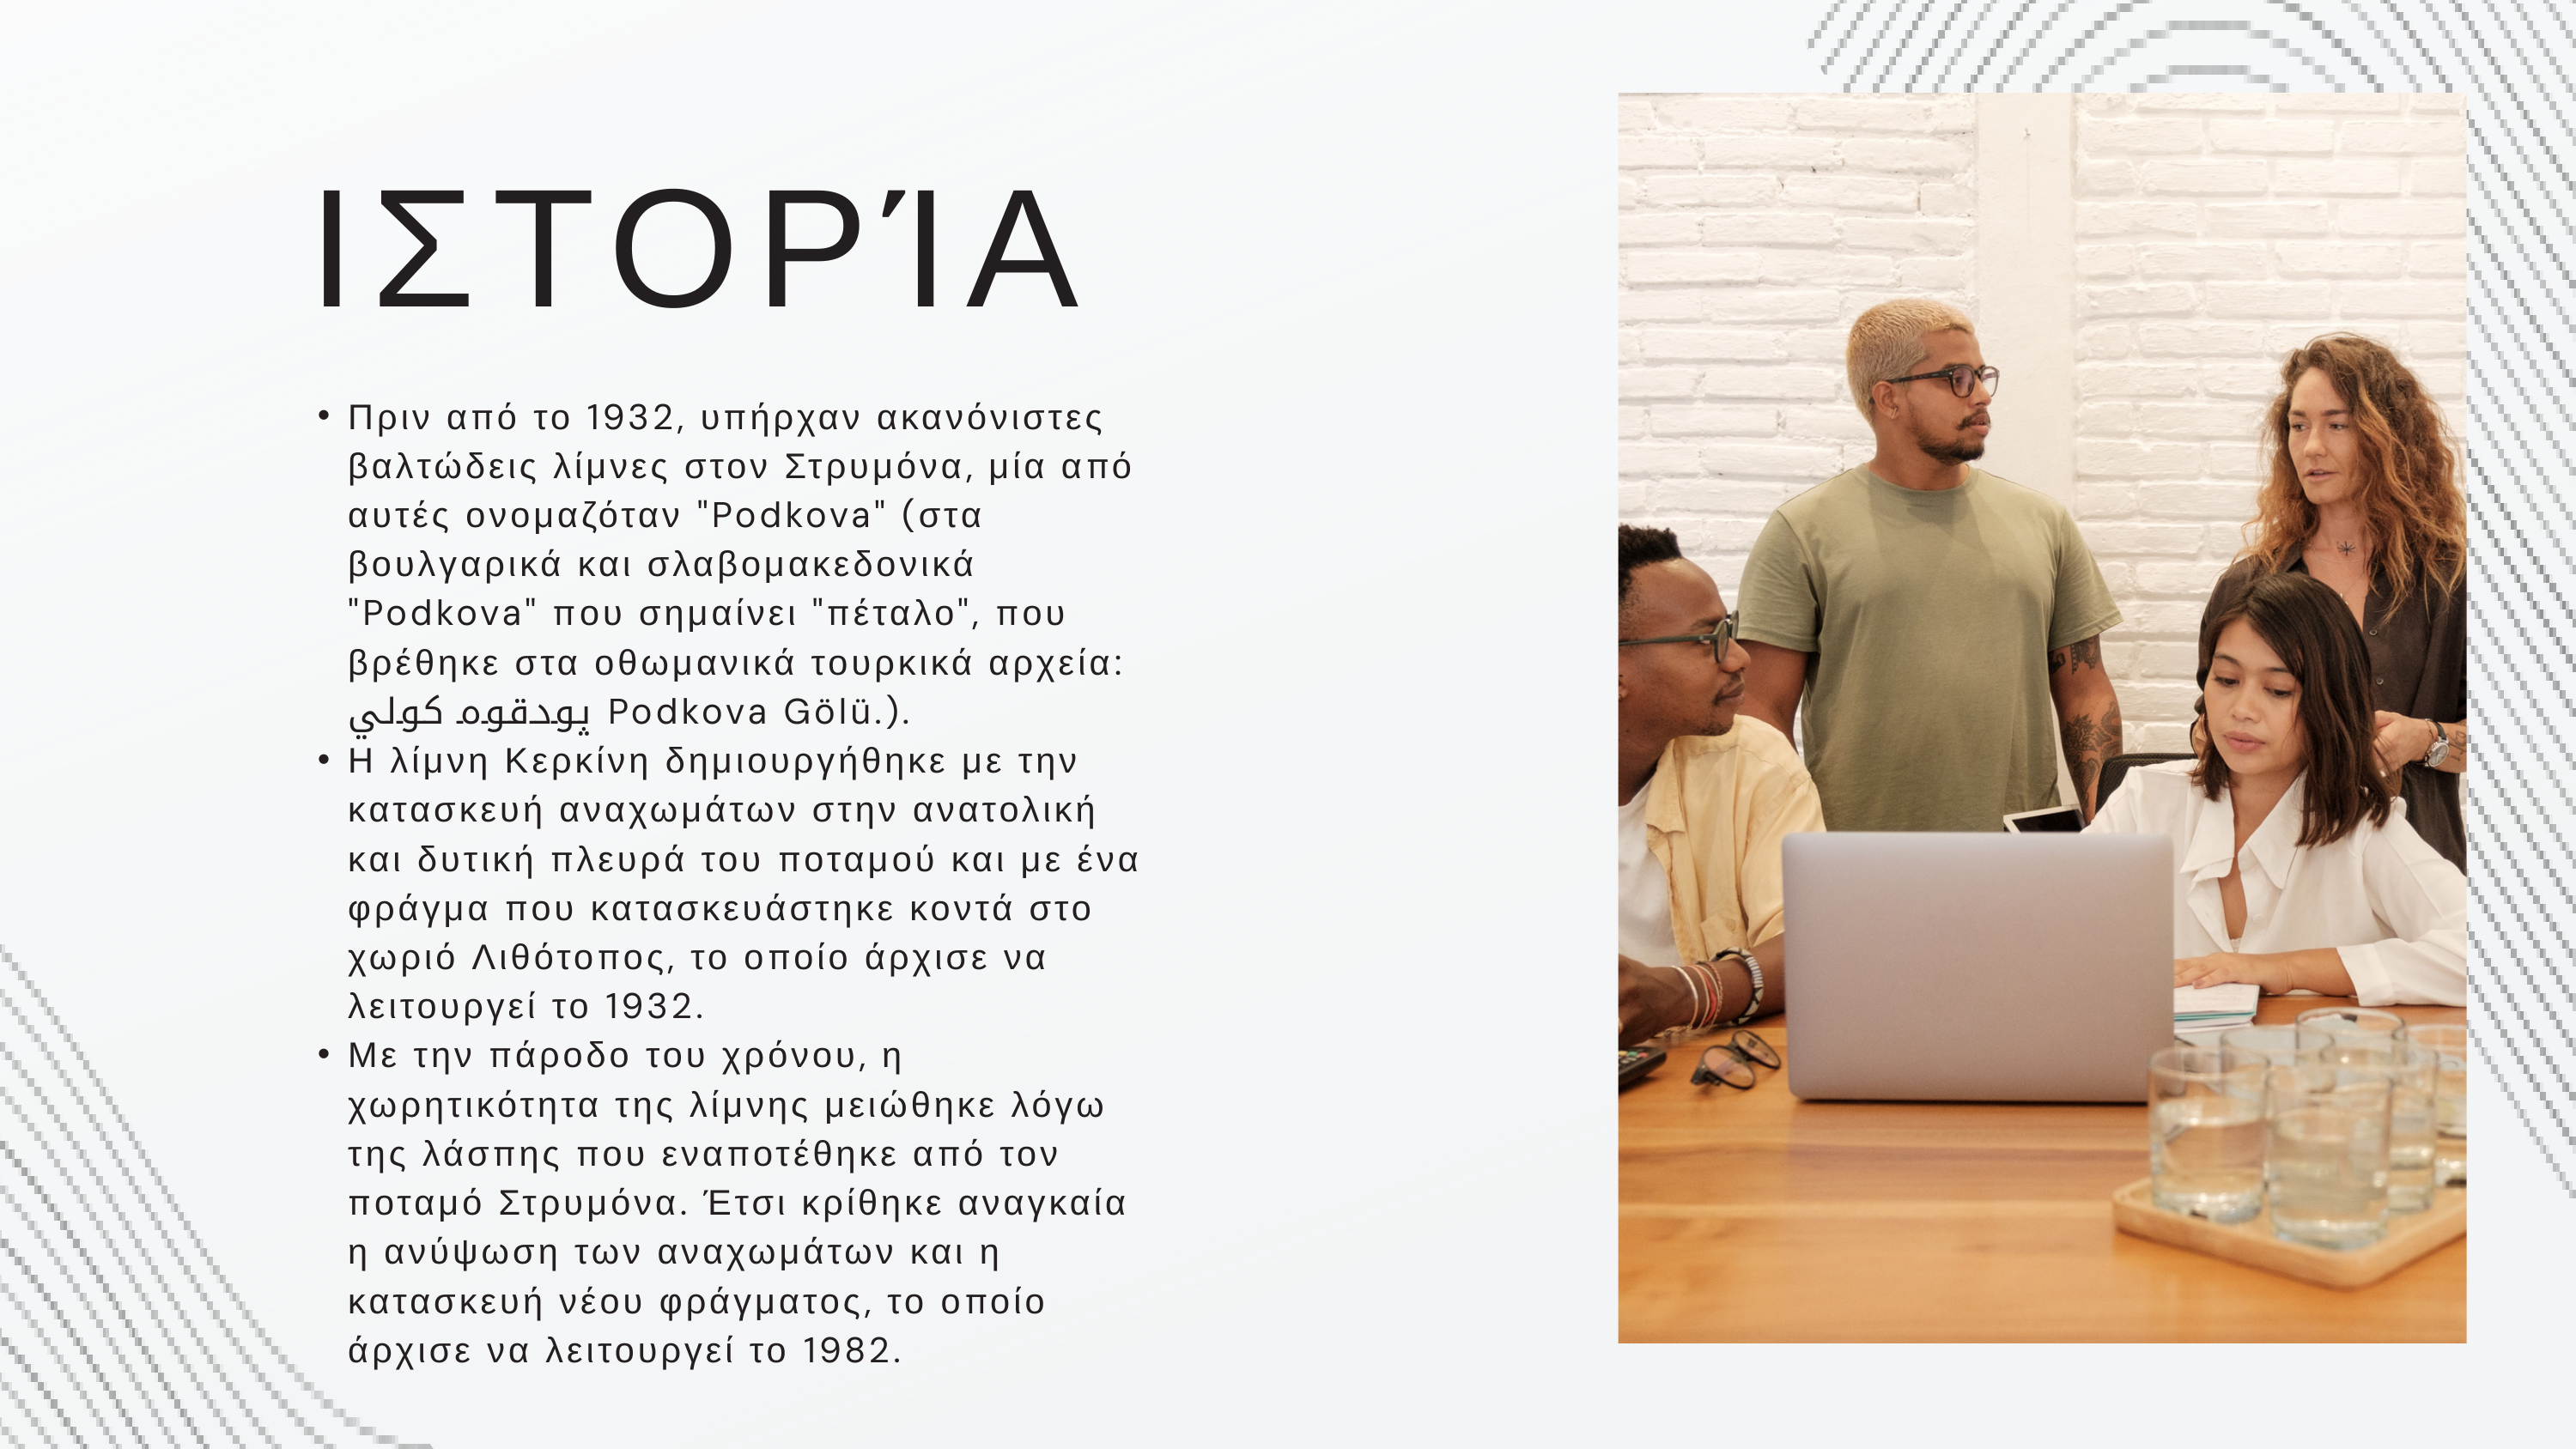

ΙΣΤΟΡΊΑ
Πριν από το 1932, υπήρχαν ακανόνιστες βαλτώδεις λίμνες στον Στρυμόνα, μία από αυτές ονομαζόταν "Podkova" (στα βουλγαρικά και σλαβομακεδονικά "Podkova" που σημαίνει "πέταλο", που βρέθηκε στα οθωμανικά τουρκικά αρχεία: ݒودقوه كولي Podkova Gölü.).
Η λίμνη Κερκίνη δημιουργήθηκε με την κατασκευή αναχωμάτων στην ανατολική και δυτική πλευρά του ποταμού και με ένα φράγμα που κατασκευάστηκε κοντά στο χωριό Λιθότοπος, το οποίο άρχισε να λειτουργεί το 1932.
Με την πάροδο του χρόνου, η χωρητικότητα της λίμνης μειώθηκε λόγω της λάσπης που εναποτέθηκε από τον ποταμό Στρυμόνα. Έτσι κρίθηκε αναγκαία η ανύψωση των αναχωμάτων και η κατασκευή νέου φράγματος, το οποίο άρχισε να λειτουργεί το 1982.